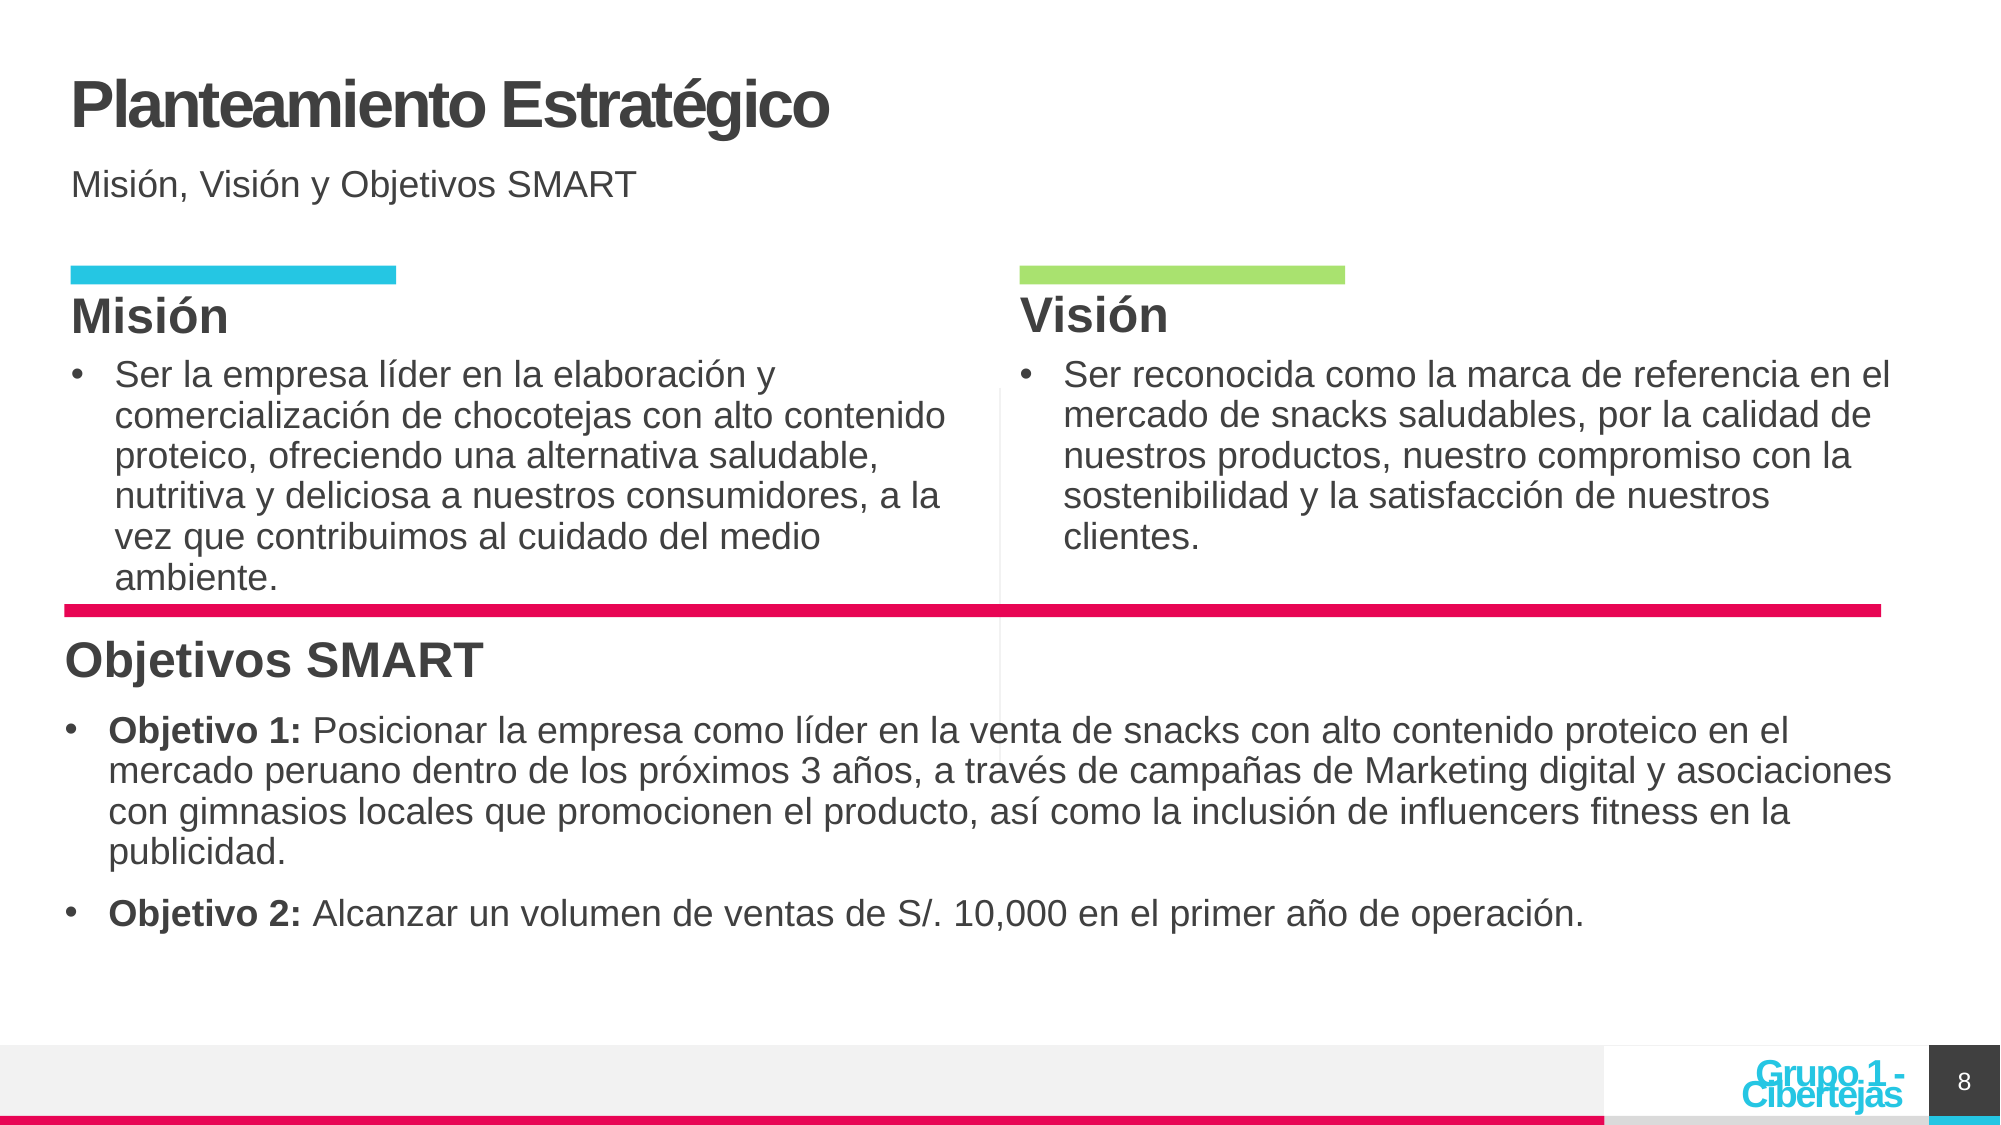

# Planteamiento Estratégico
Misión, Visión y Objetivos SMART

Visión
Misión
Ser reconocida como la marca de referencia en el mercado de snacks saludables, por la calidad de nuestros productos, nuestro compromiso con la sostenibilidad y la satisfacción de nuestros clientes.
Ser la empresa líder en la elaboración y comercialización de chocotejas con alto contenido proteico, ofreciendo una alternativa saludable, nutritiva y deliciosa a nuestros consumidores, a la vez que contribuimos al cuidado del medio ambiente.

Objetivos SMART
Objetivo 1: Posicionar la empresa como líder en la venta de snacks con alto contenido proteico en el mercado peruano dentro de los próximos 3 años, a través de campañas de Marketing digital y asociaciones con gimnasios locales que promocionen el producto, así como la inclusión de influencers fitness en la publicidad.
Objetivo 2: Alcanzar un volumen de ventas de S/. 10,000 en el primer año de operación.
8